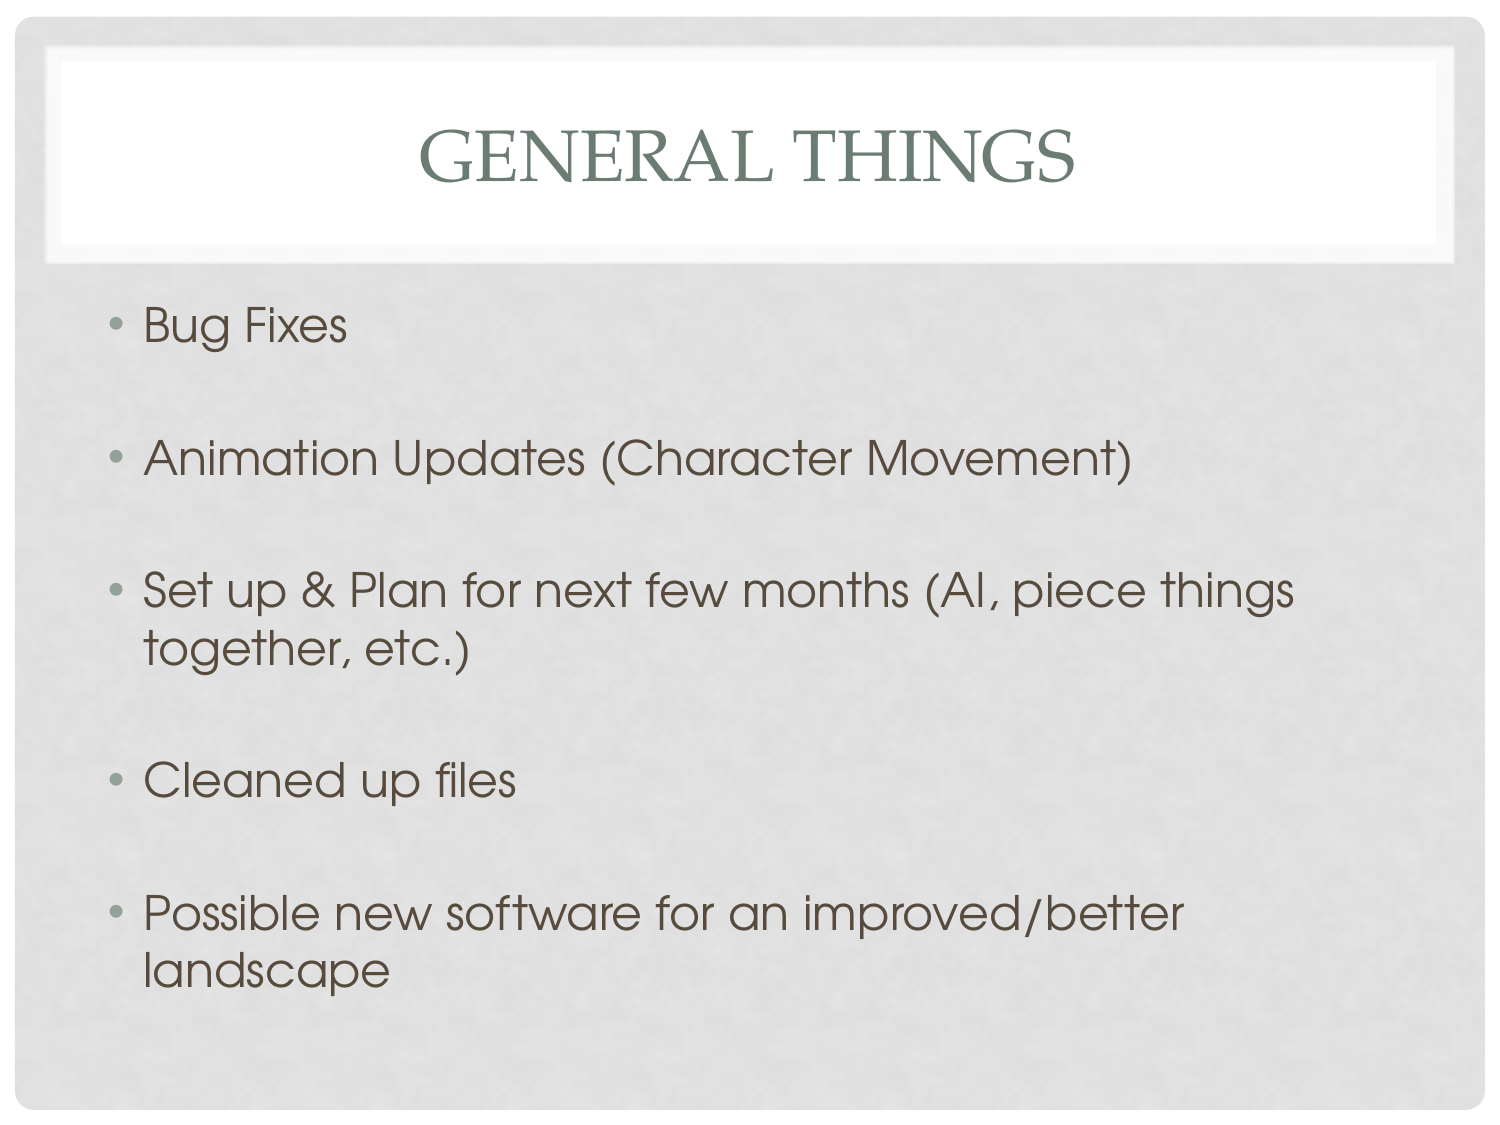

# General Things
Bug Fixes

Animation Updates (Character Movement)

Set up & Plan for next few months (AI, piece things together, etc.)

Cleaned up files

Possible new software for an improved/better landscape